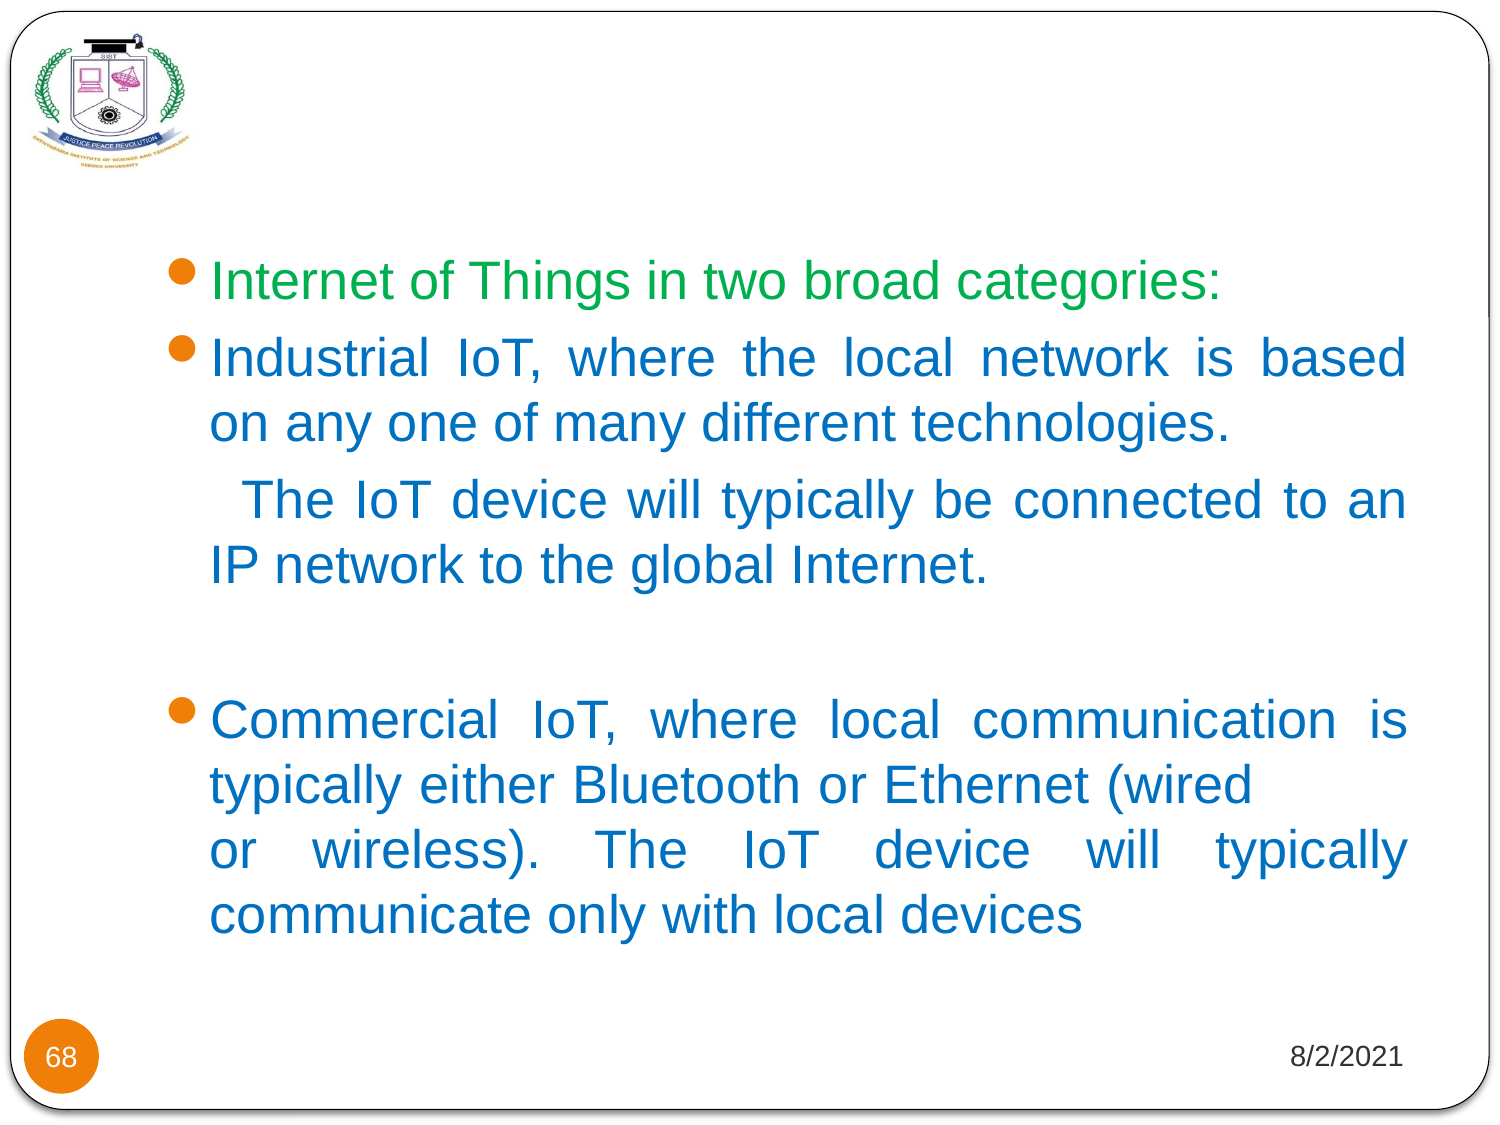

#
Internet of Things in two broad categories:
Industrial IoT, where the local network is based on any one of many different technologies.
    The IoT device will typically be connected to an IP network to the global Internet.

Commercial IoT, where local communication is typically either Bluetooth or Ethernet (wired          or wireless). The IoT device will typically communicate only with local devices
8/2/2021
68